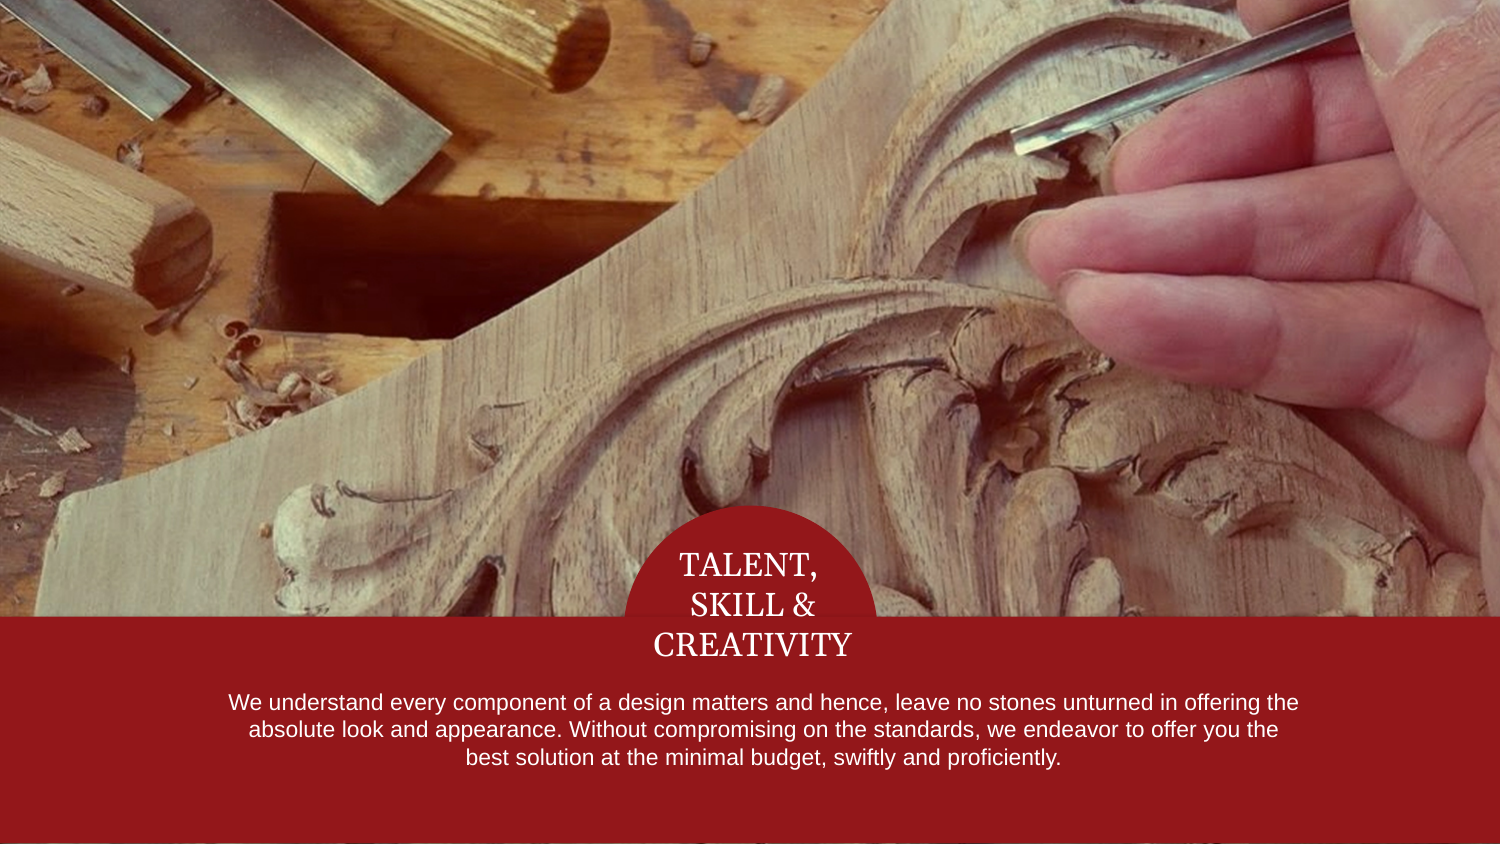

TALENT,
SKILL & CREATIVITY

We understand every component of a design matters and hence, leave no stones unturned in offering the absolute look and appearance. Without compromising on the standards, we endeavor to offer you the best solution at the minimal budget, swiftly and proficiently.